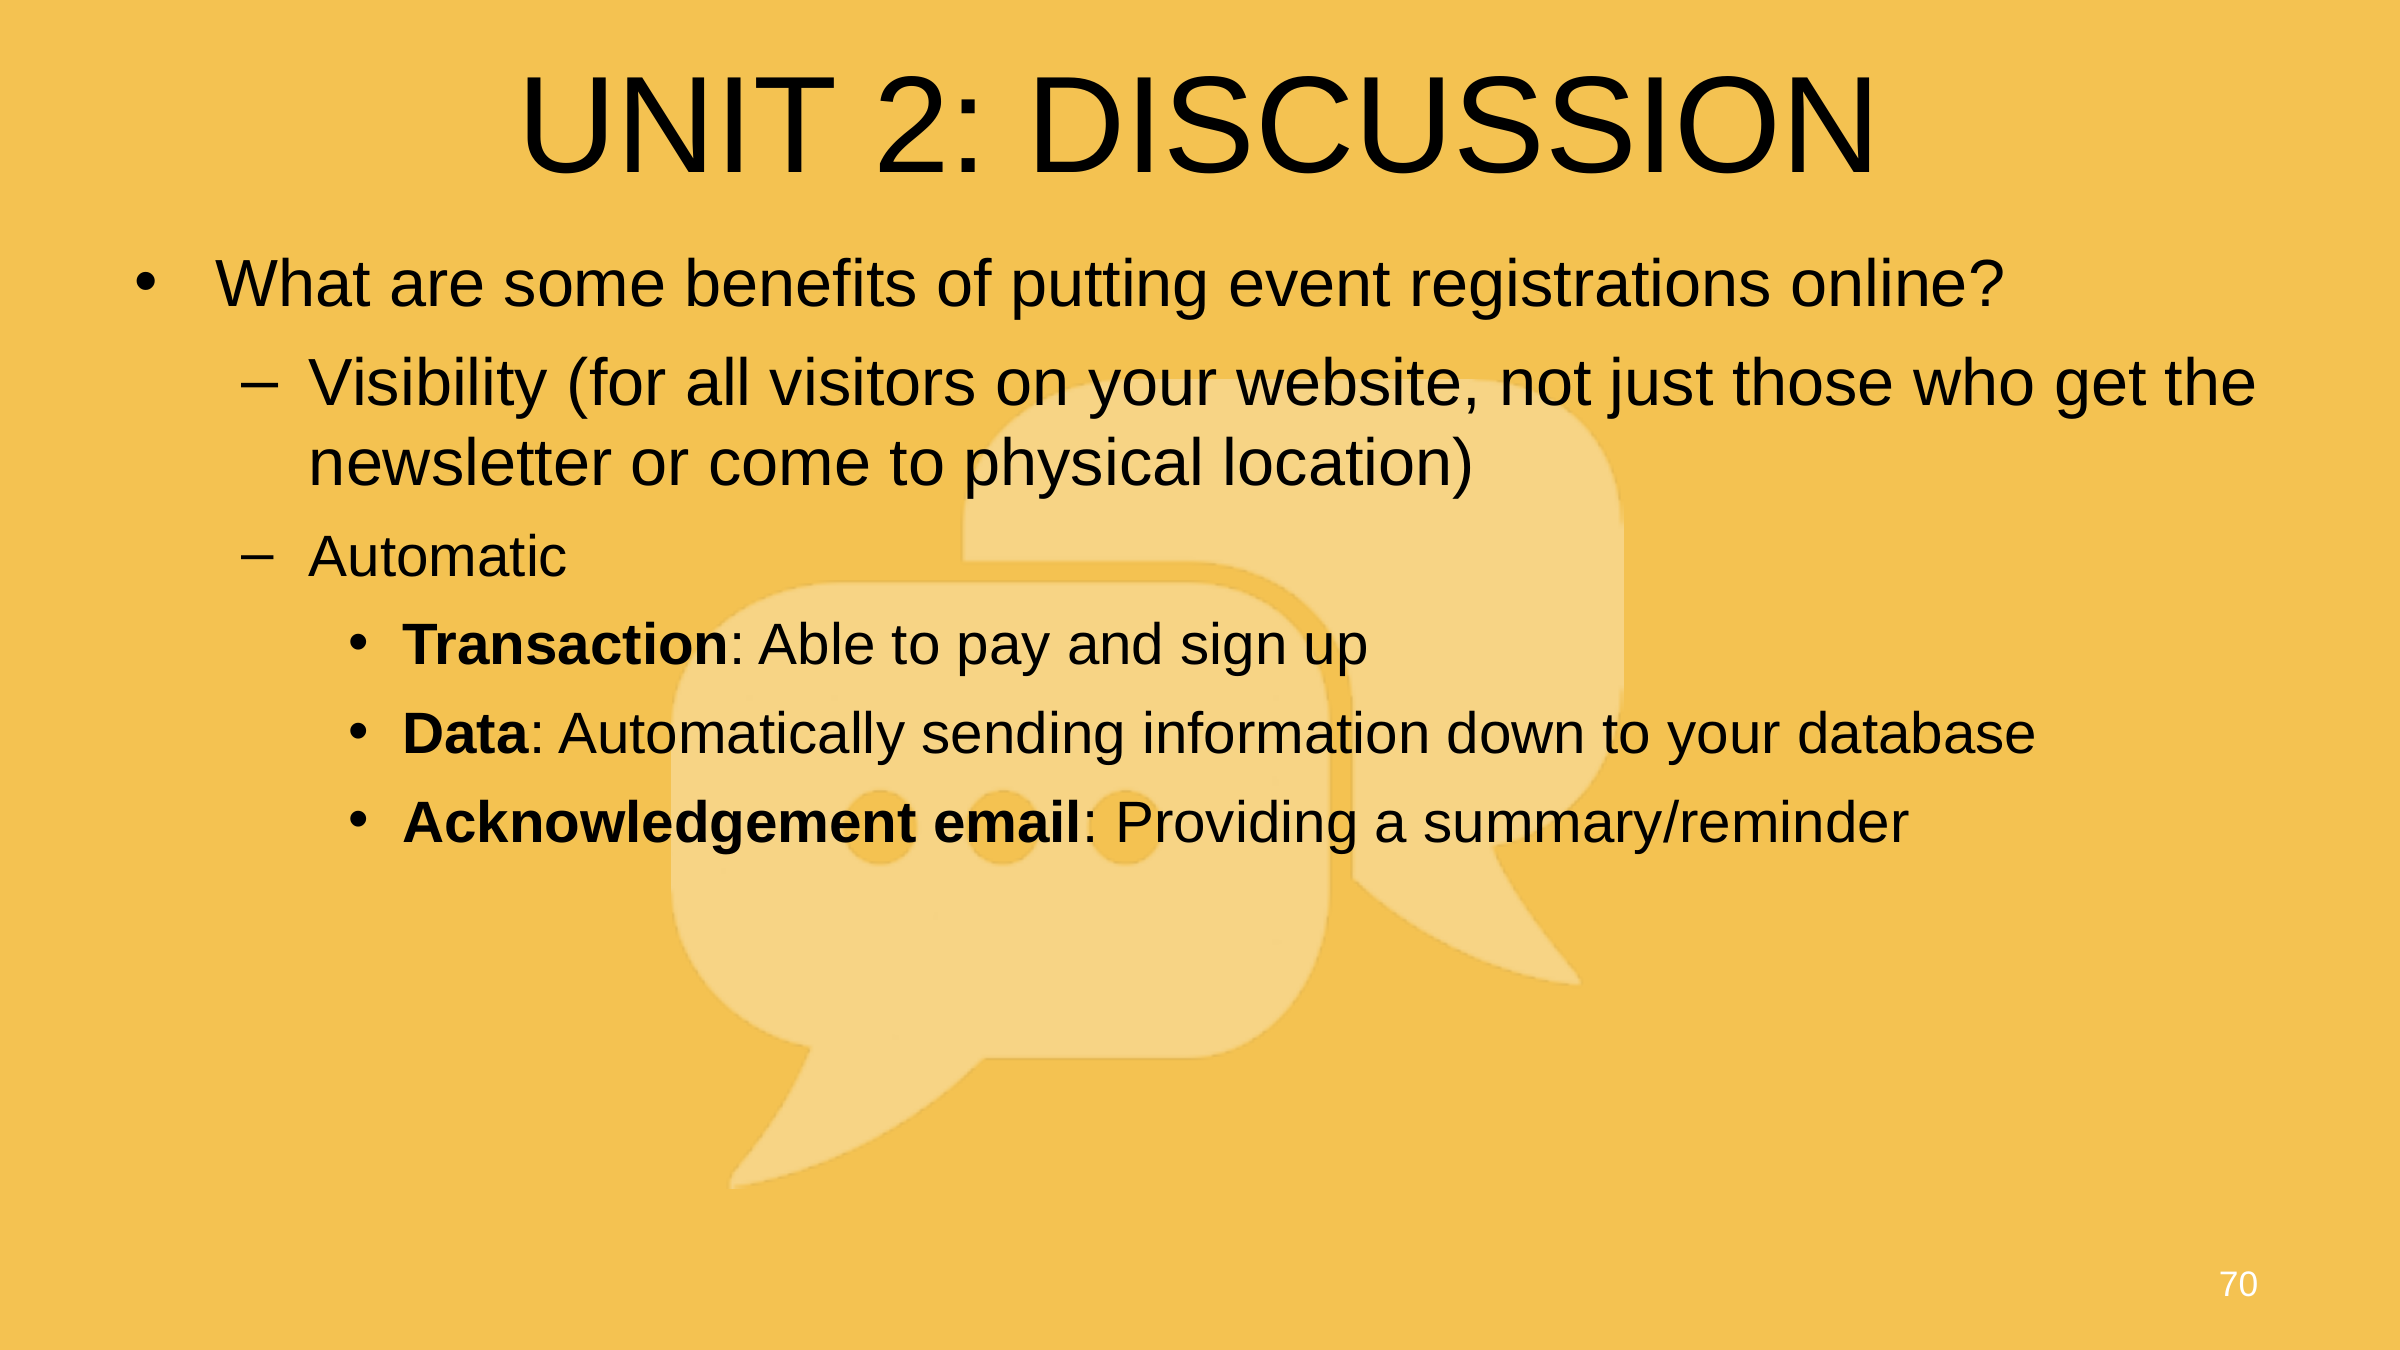

# Unit 2: Discussion
What are some benefits of putting event registrations online?
Visibility (for all visitors on your website, not just those who get the newsletter or come to physical location)
Automatic
Transaction: Able to pay and sign up
Data: Automatically sending information down to your database
Acknowledgement email: Providing a summary/reminder
70